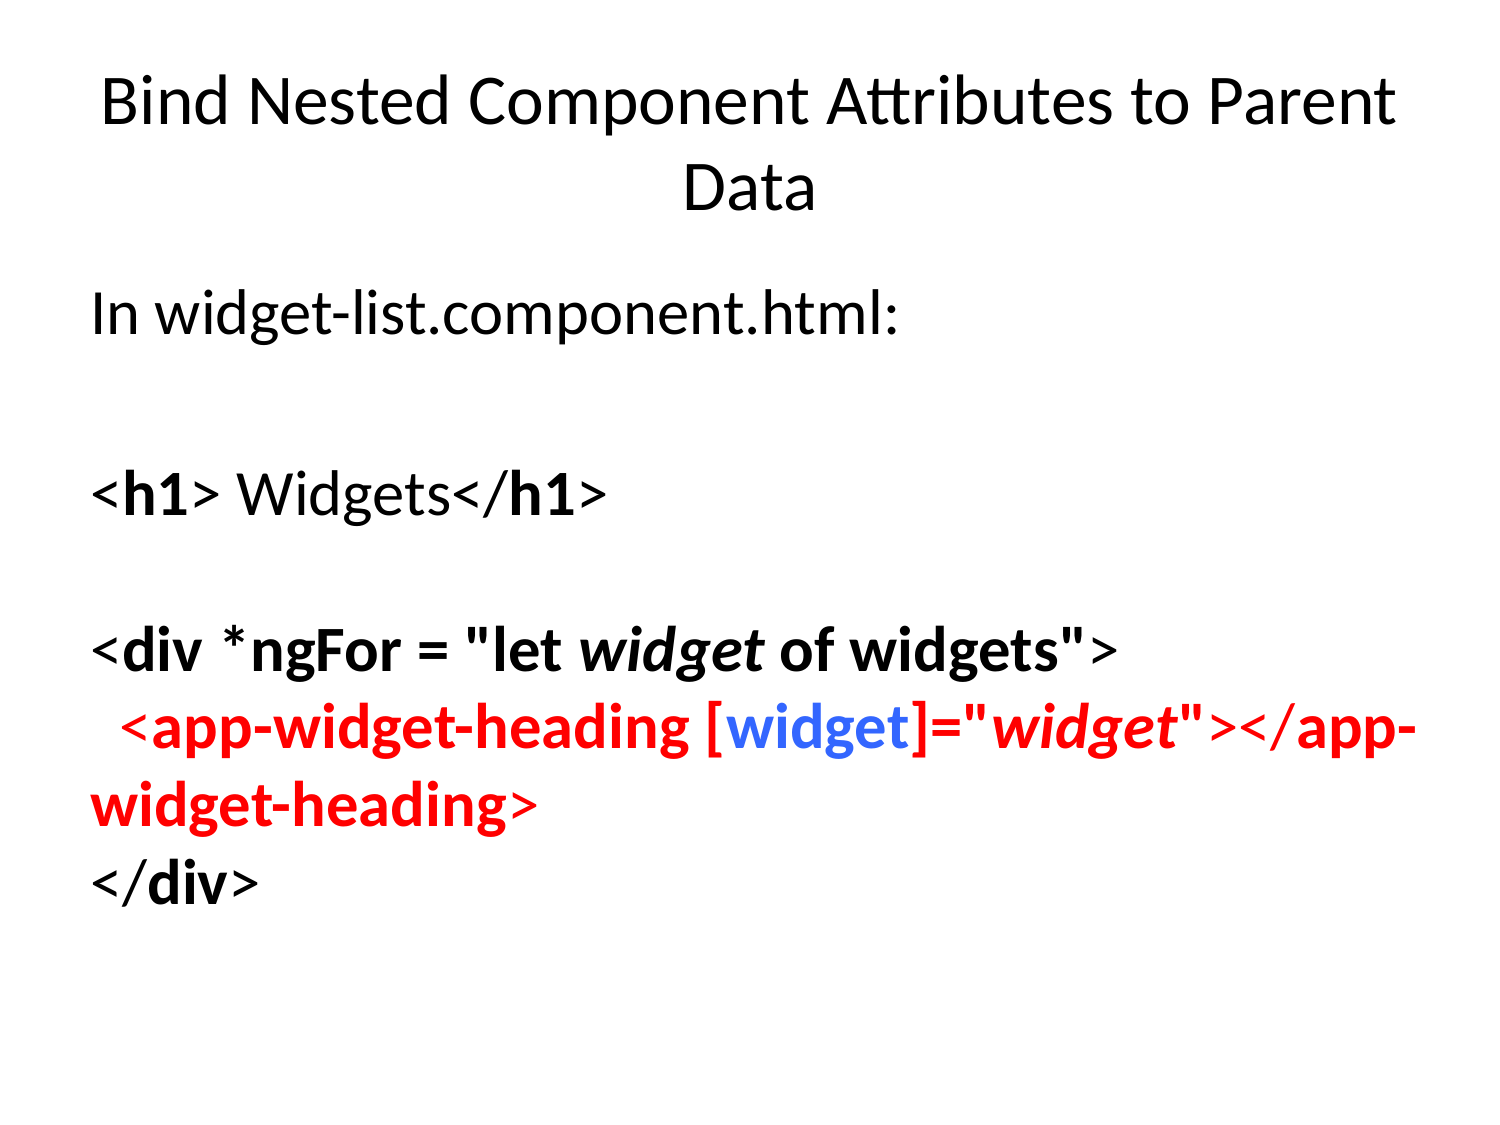

# Bind Nested Component Attributes to Parent Data
In widget-list.component.html:

<h1> Widgets</h1>
<div *ngFor = "let widget of widgets">
  <app-widget-heading [widget]="widget"></app-widget-heading>
</div>